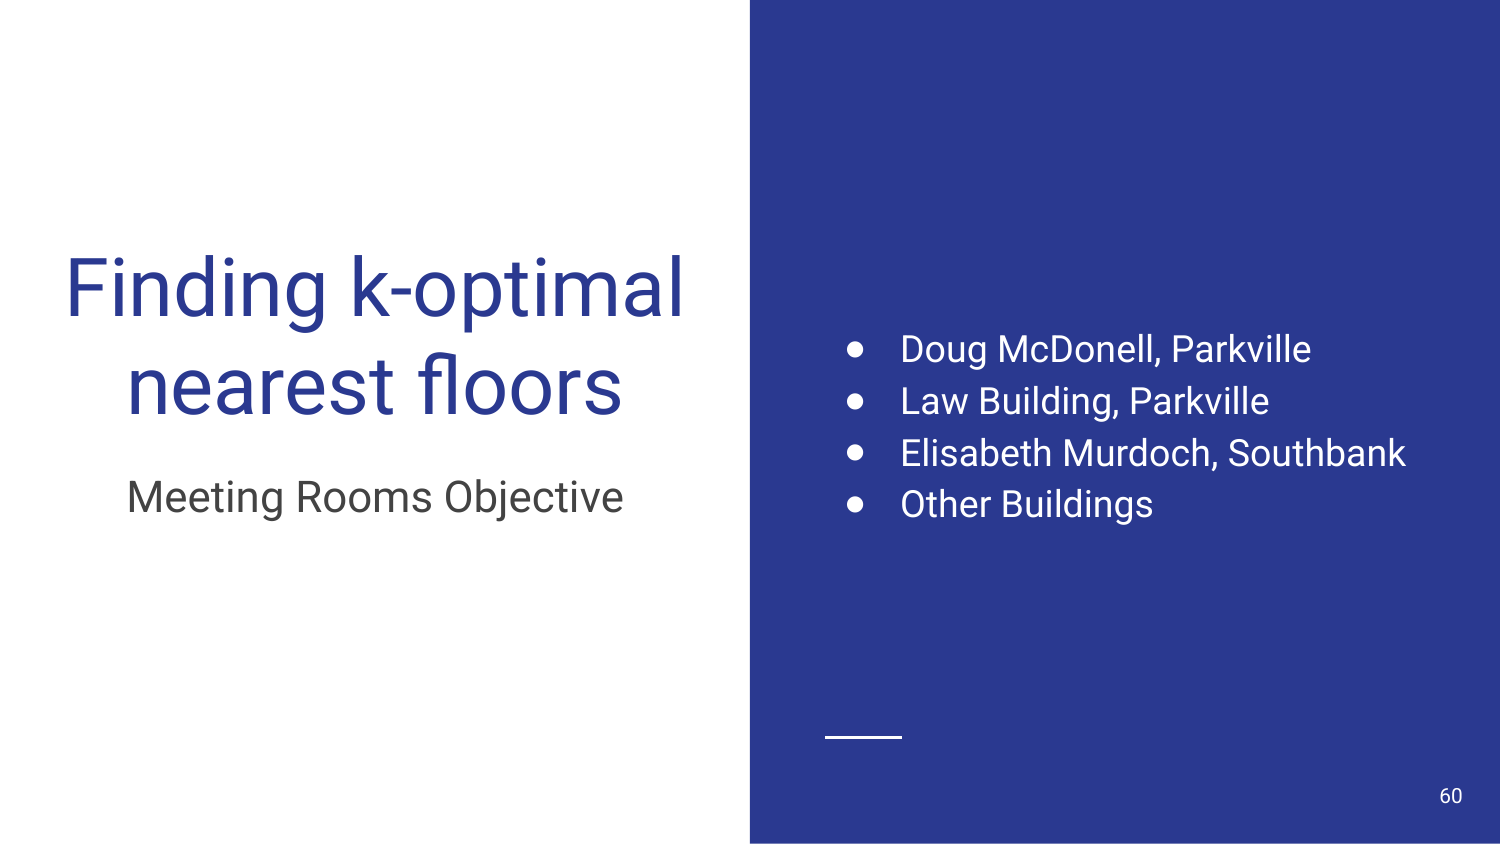

Doug McDonell, Parkville
Law Building, Parkville
Elisabeth Murdoch, Southbank
Other Buildings
# Finding k-optimal nearest floors
Meeting Rooms Objective
60